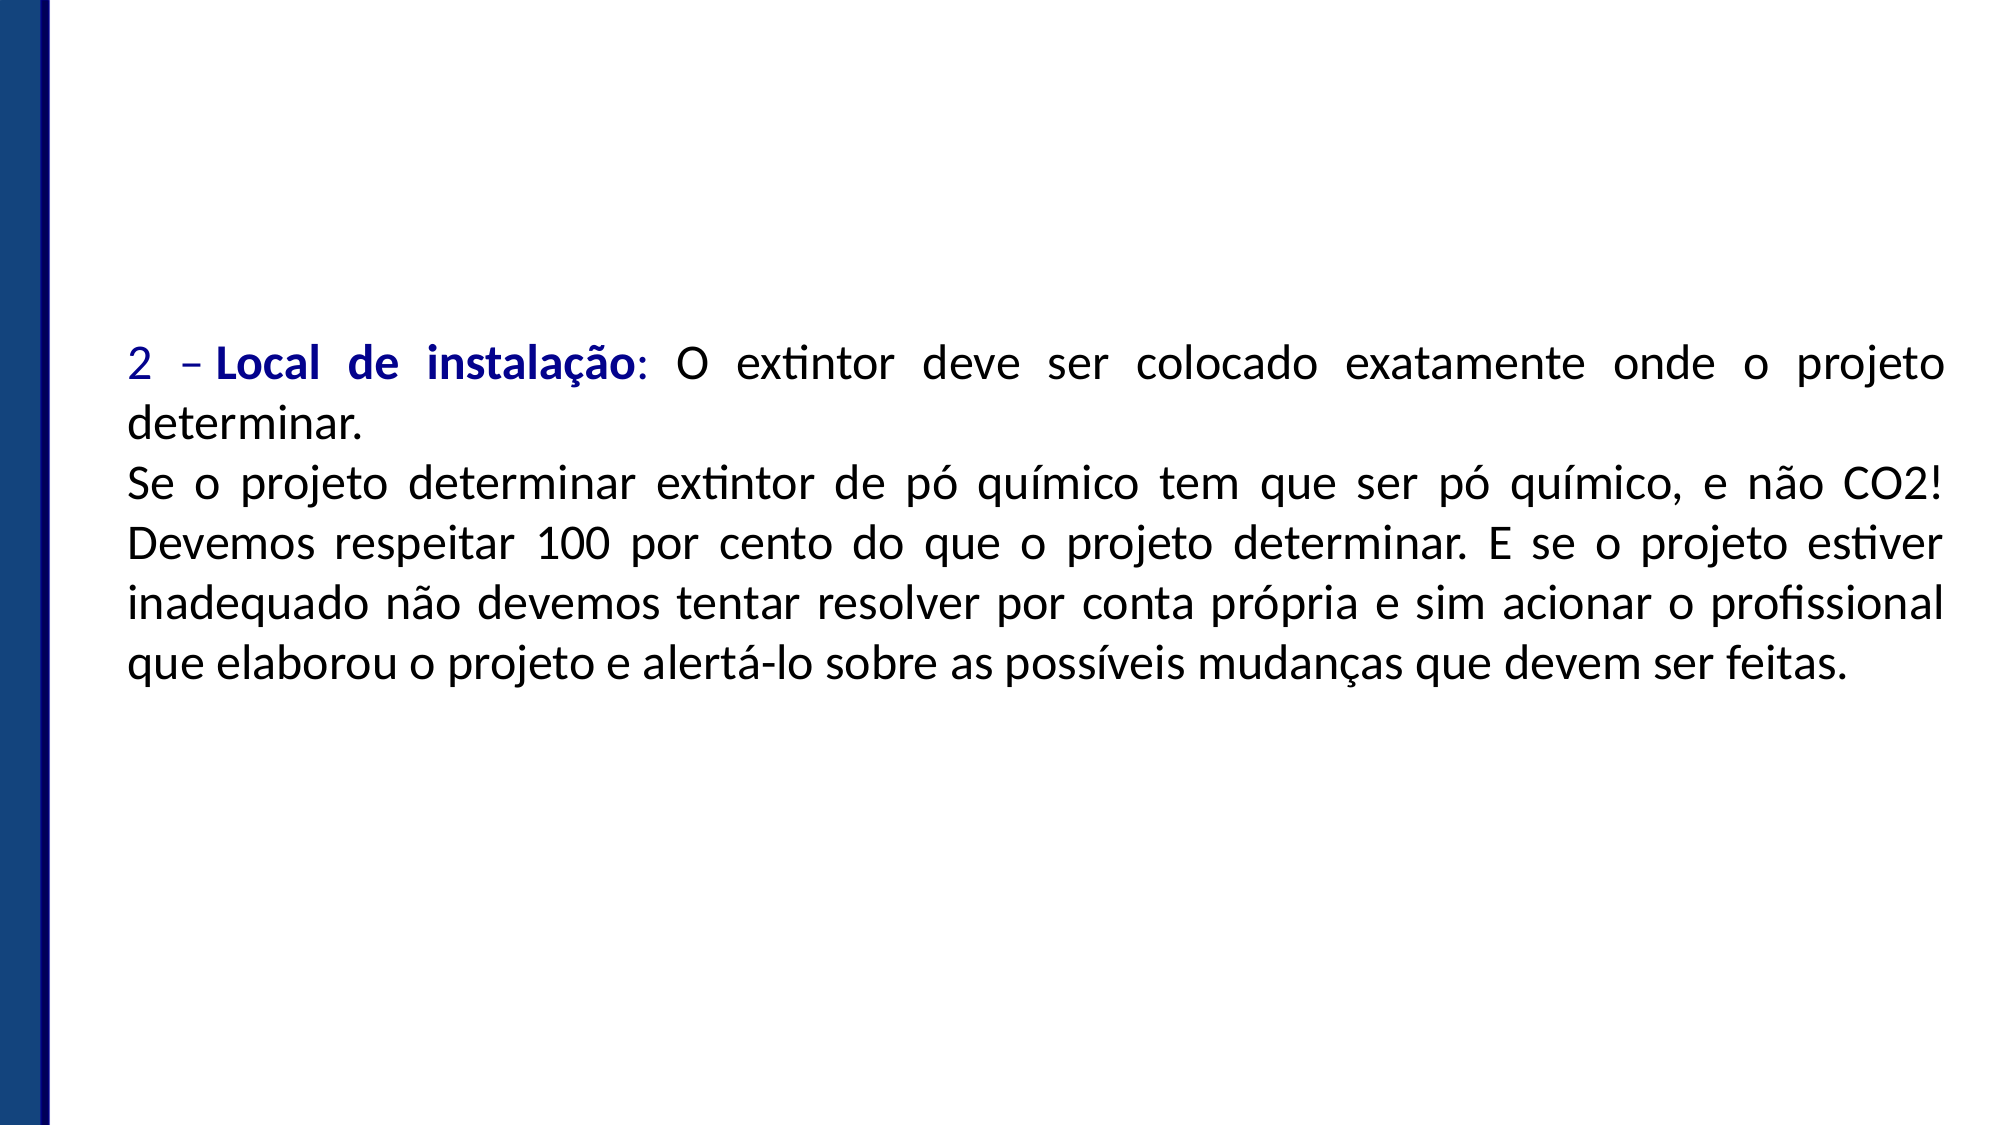

2 – Local de instalação: O extintor deve ser colocado exatamente onde o projeto determinar.
Se o projeto determinar extintor de pó químico tem que ser pó químico, e não CO2! Devemos respeitar 100 por cento do que o projeto determinar. E se o projeto estiver inadequado não devemos tentar resolver por conta própria e sim acionar o profissional que elaborou o projeto e alertá-lo sobre as possíveis mudanças que devem ser feitas.